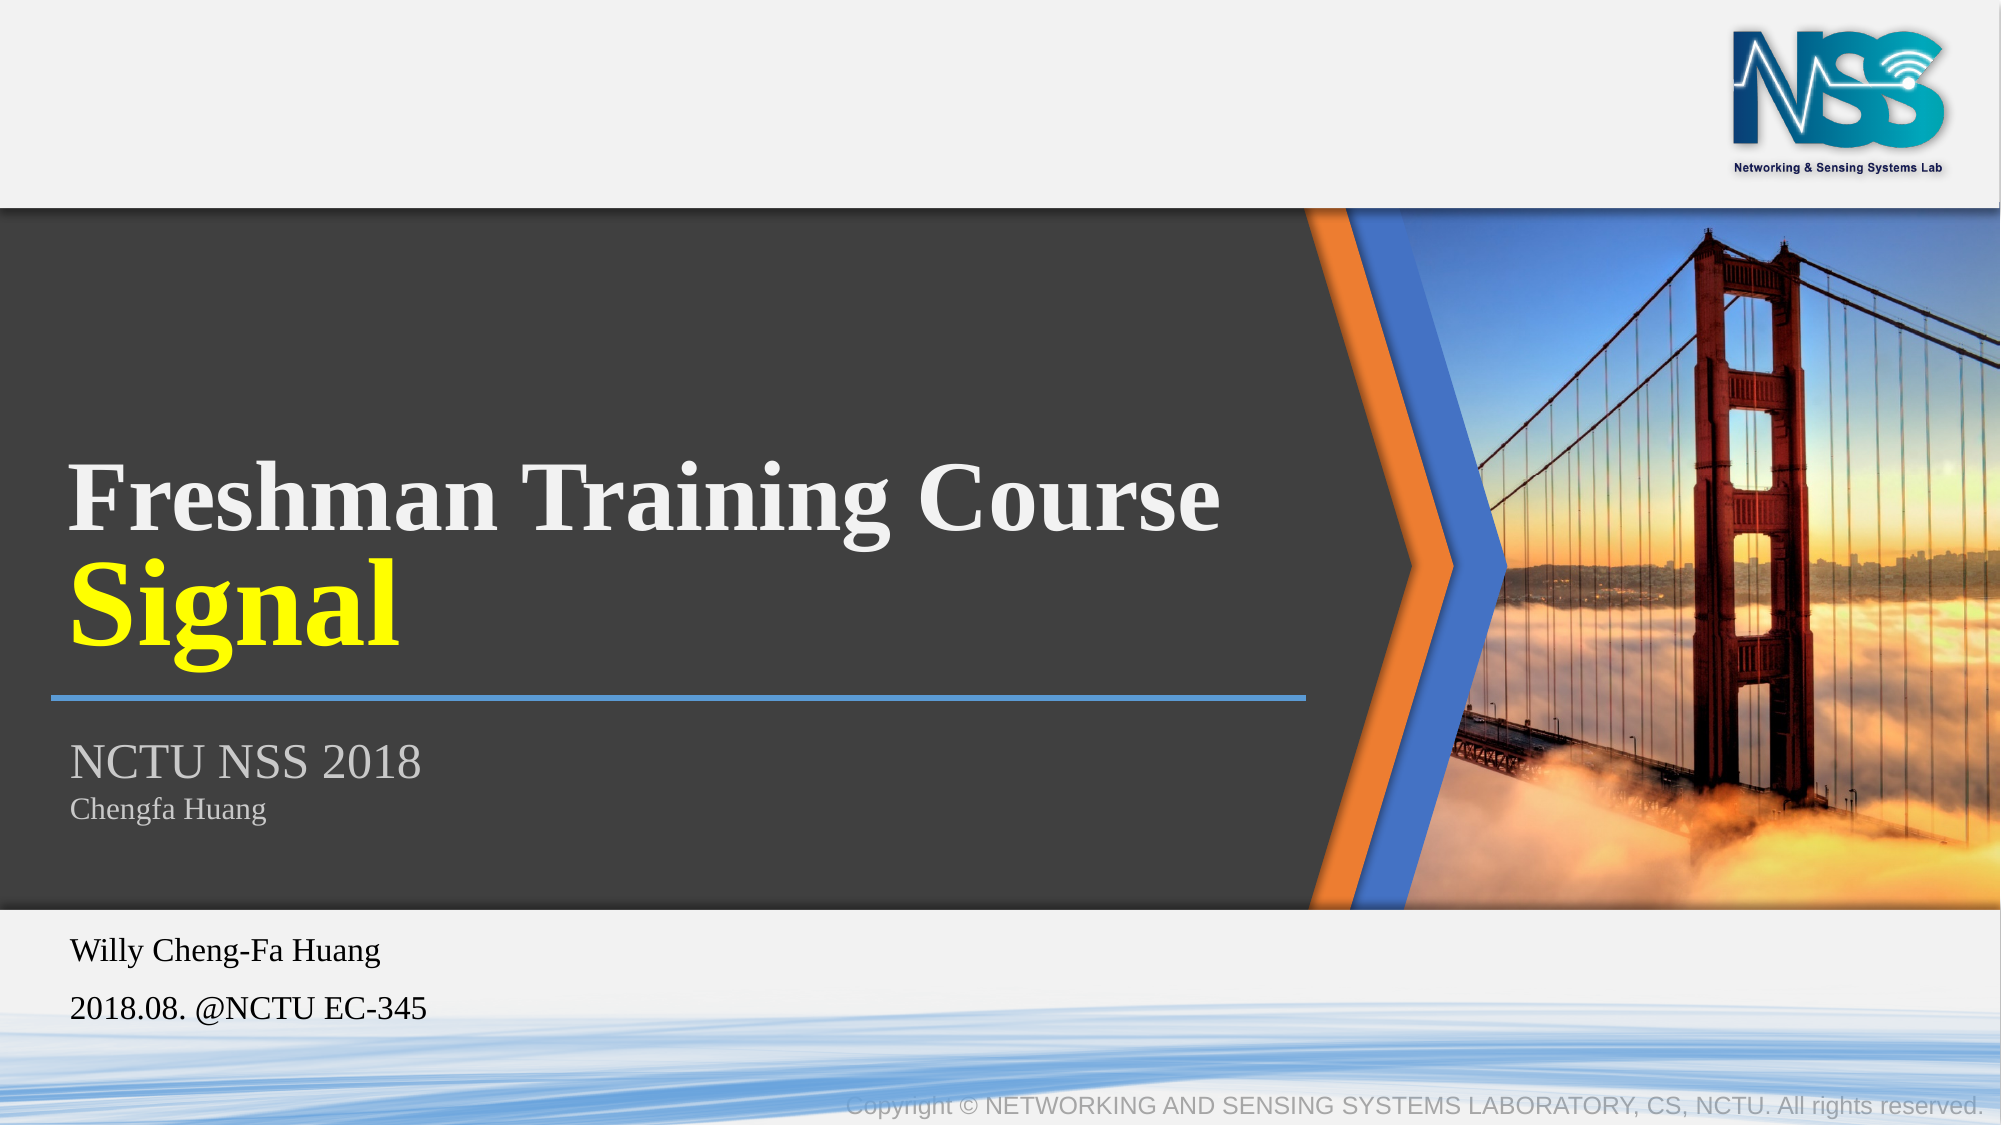

# Freshman Training Course Signal
NCTU NSS 2018
Chengfa Huang
Willy Cheng-Fa Huang
2018.08. @NCTU EC-345